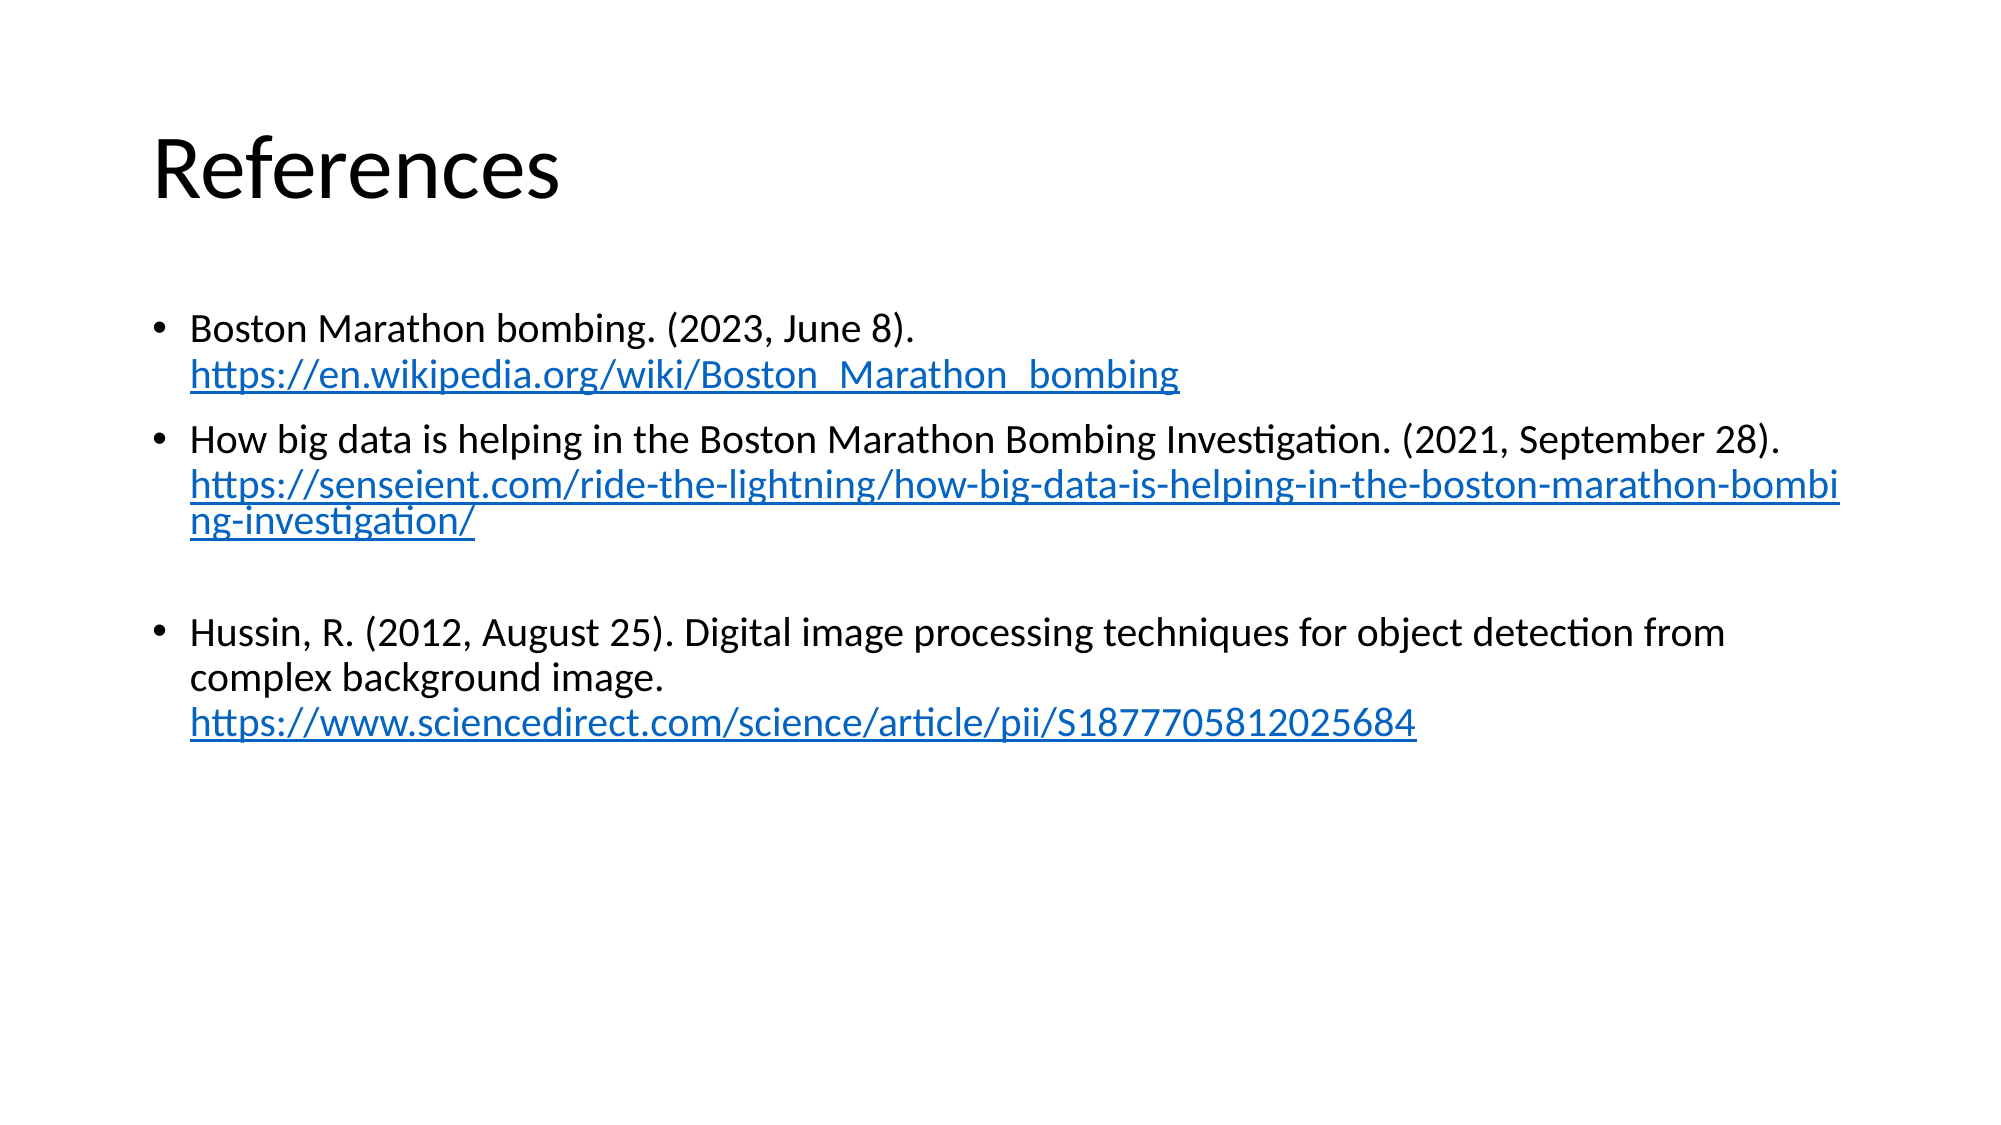

# References
Boston Marathon bombing. (2023, June 8). https://en.wikipedia.org/wiki/Boston_Marathon_bombing
How big data is helping in the Boston Marathon Bombing Investigation. (2021, September 28). https://senseient.com/ride-the-lightning/how-big-data-is-helping-in-the-boston-marathon-bombing-investigation/
Hussin, R. (2012, August 25). Digital image processing techniques for object detection from complex background image. https://www.sciencedirect.com/science/article/pii/S1877705812025684